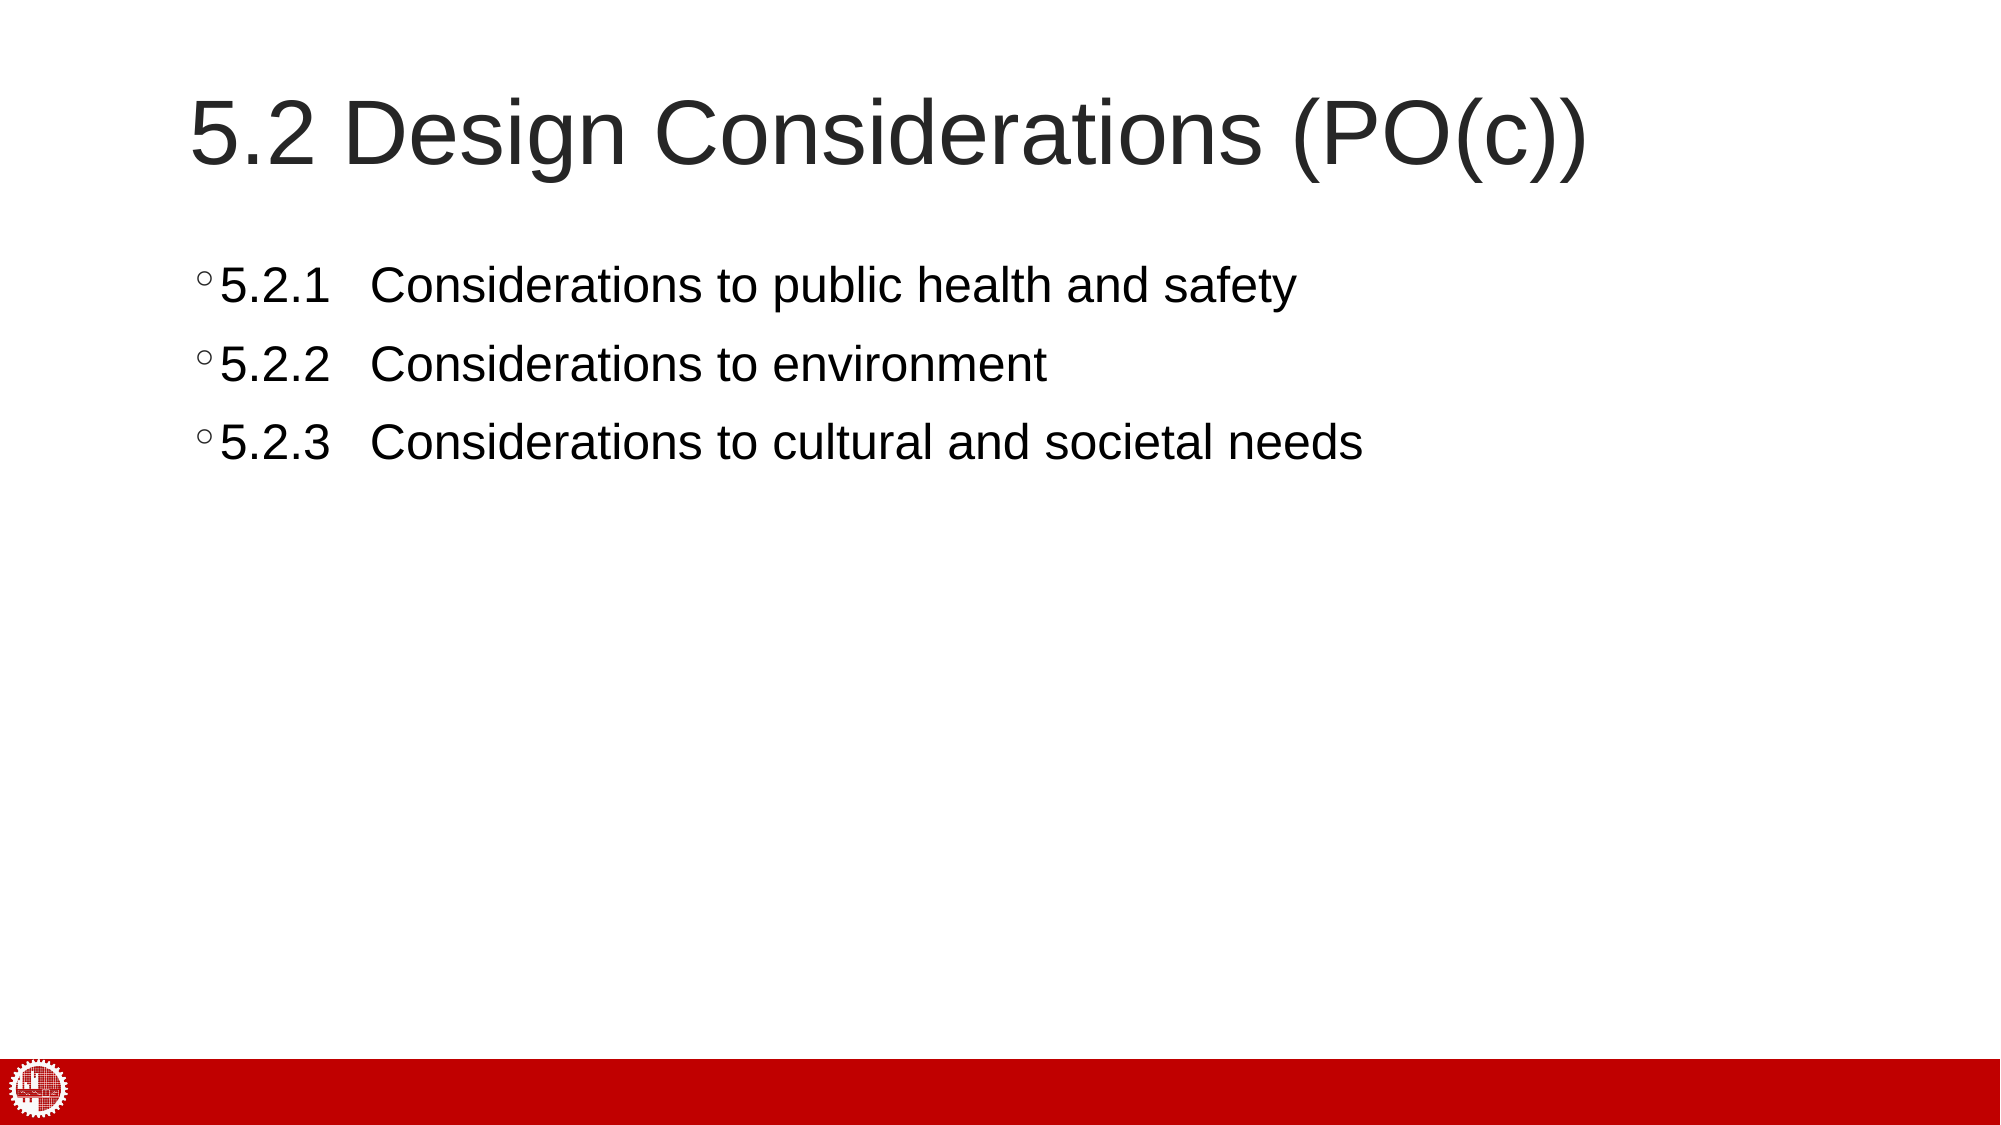

# 5.2 Design Considerations (PO(c))
5.2.1	Considerations to public health and safety
5.2.2	Considerations to environment
5.2.3	Considerations to cultural and societal needs